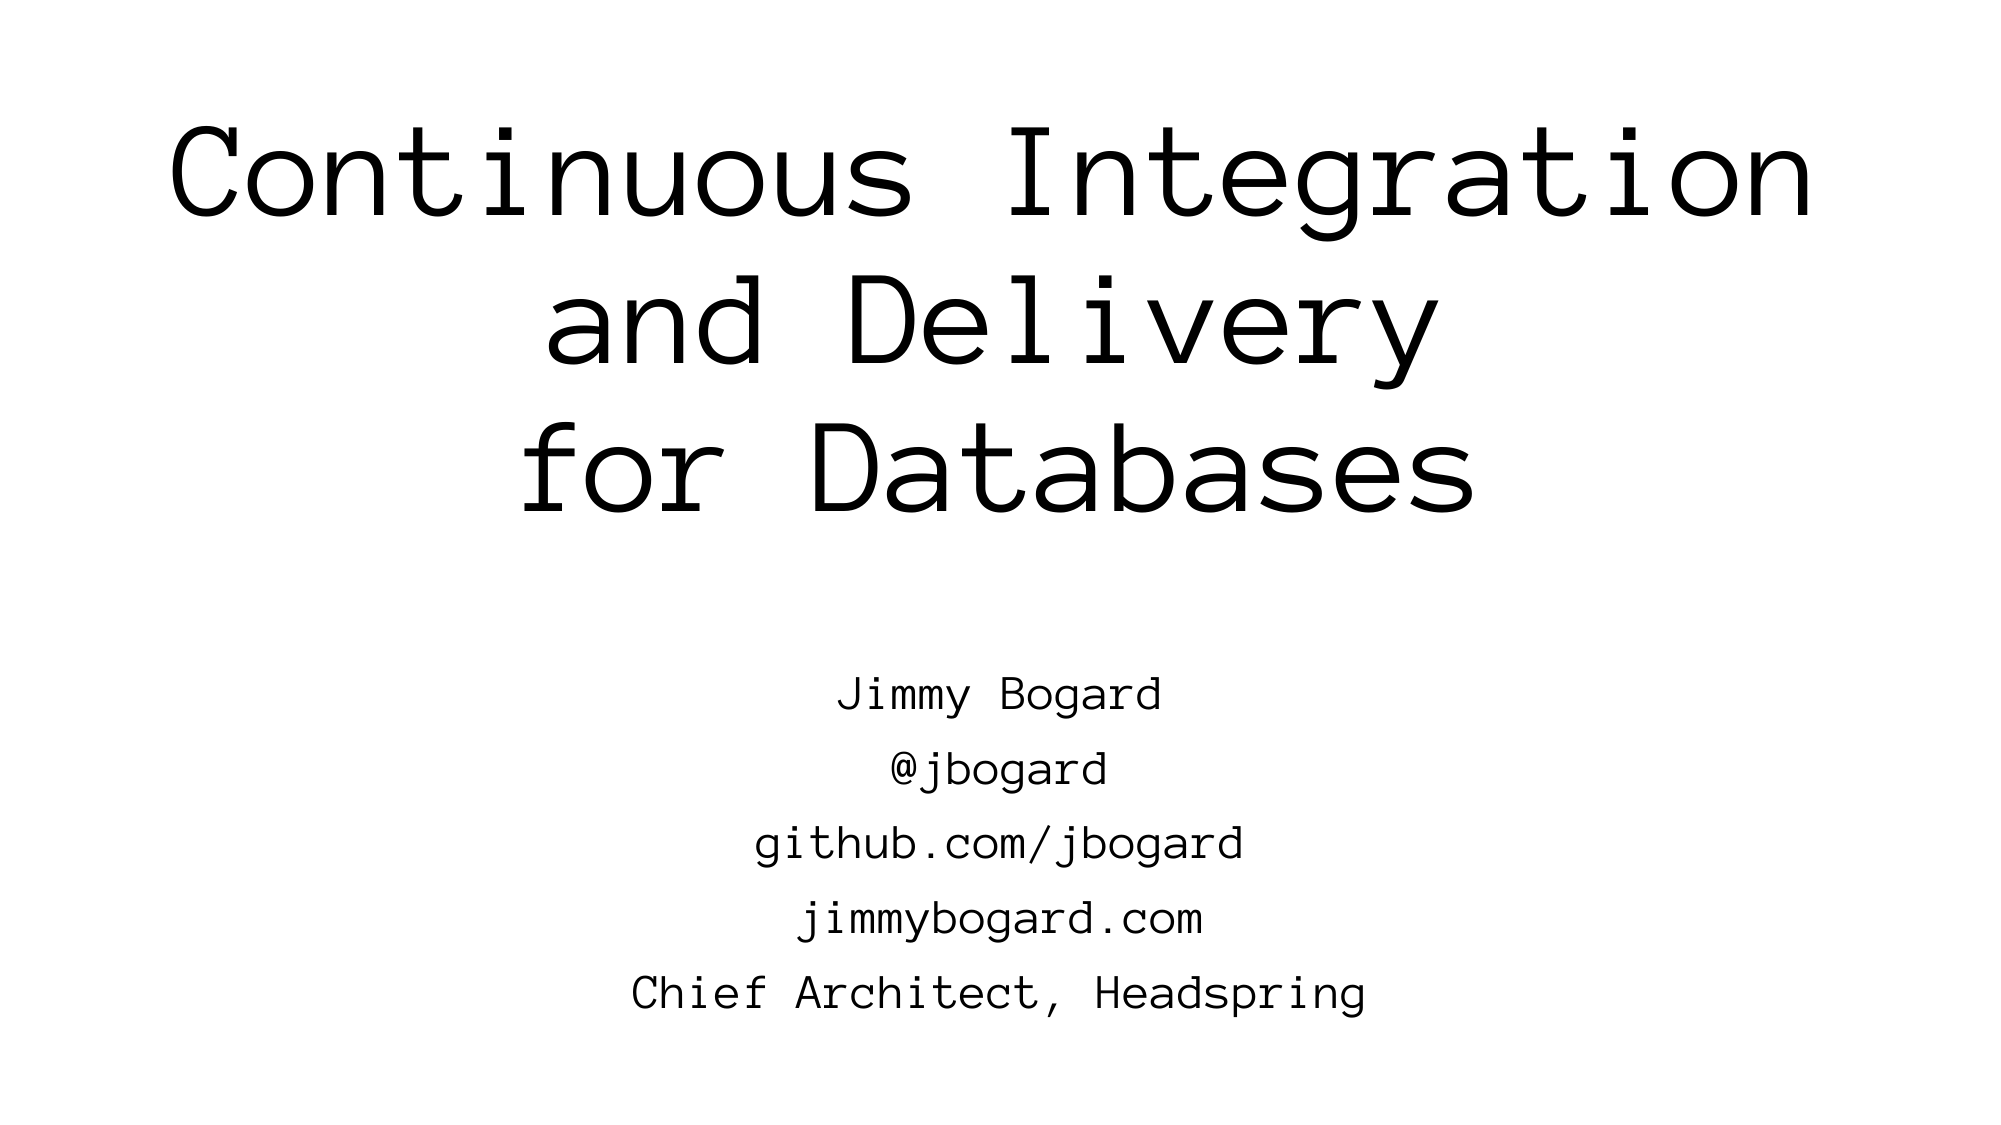

# Continuous Integration and Delivery for Databases
Jimmy Bogard
@jbogard
github.com/jbogard
jimmybogard.com
Chief Architect, Headspring